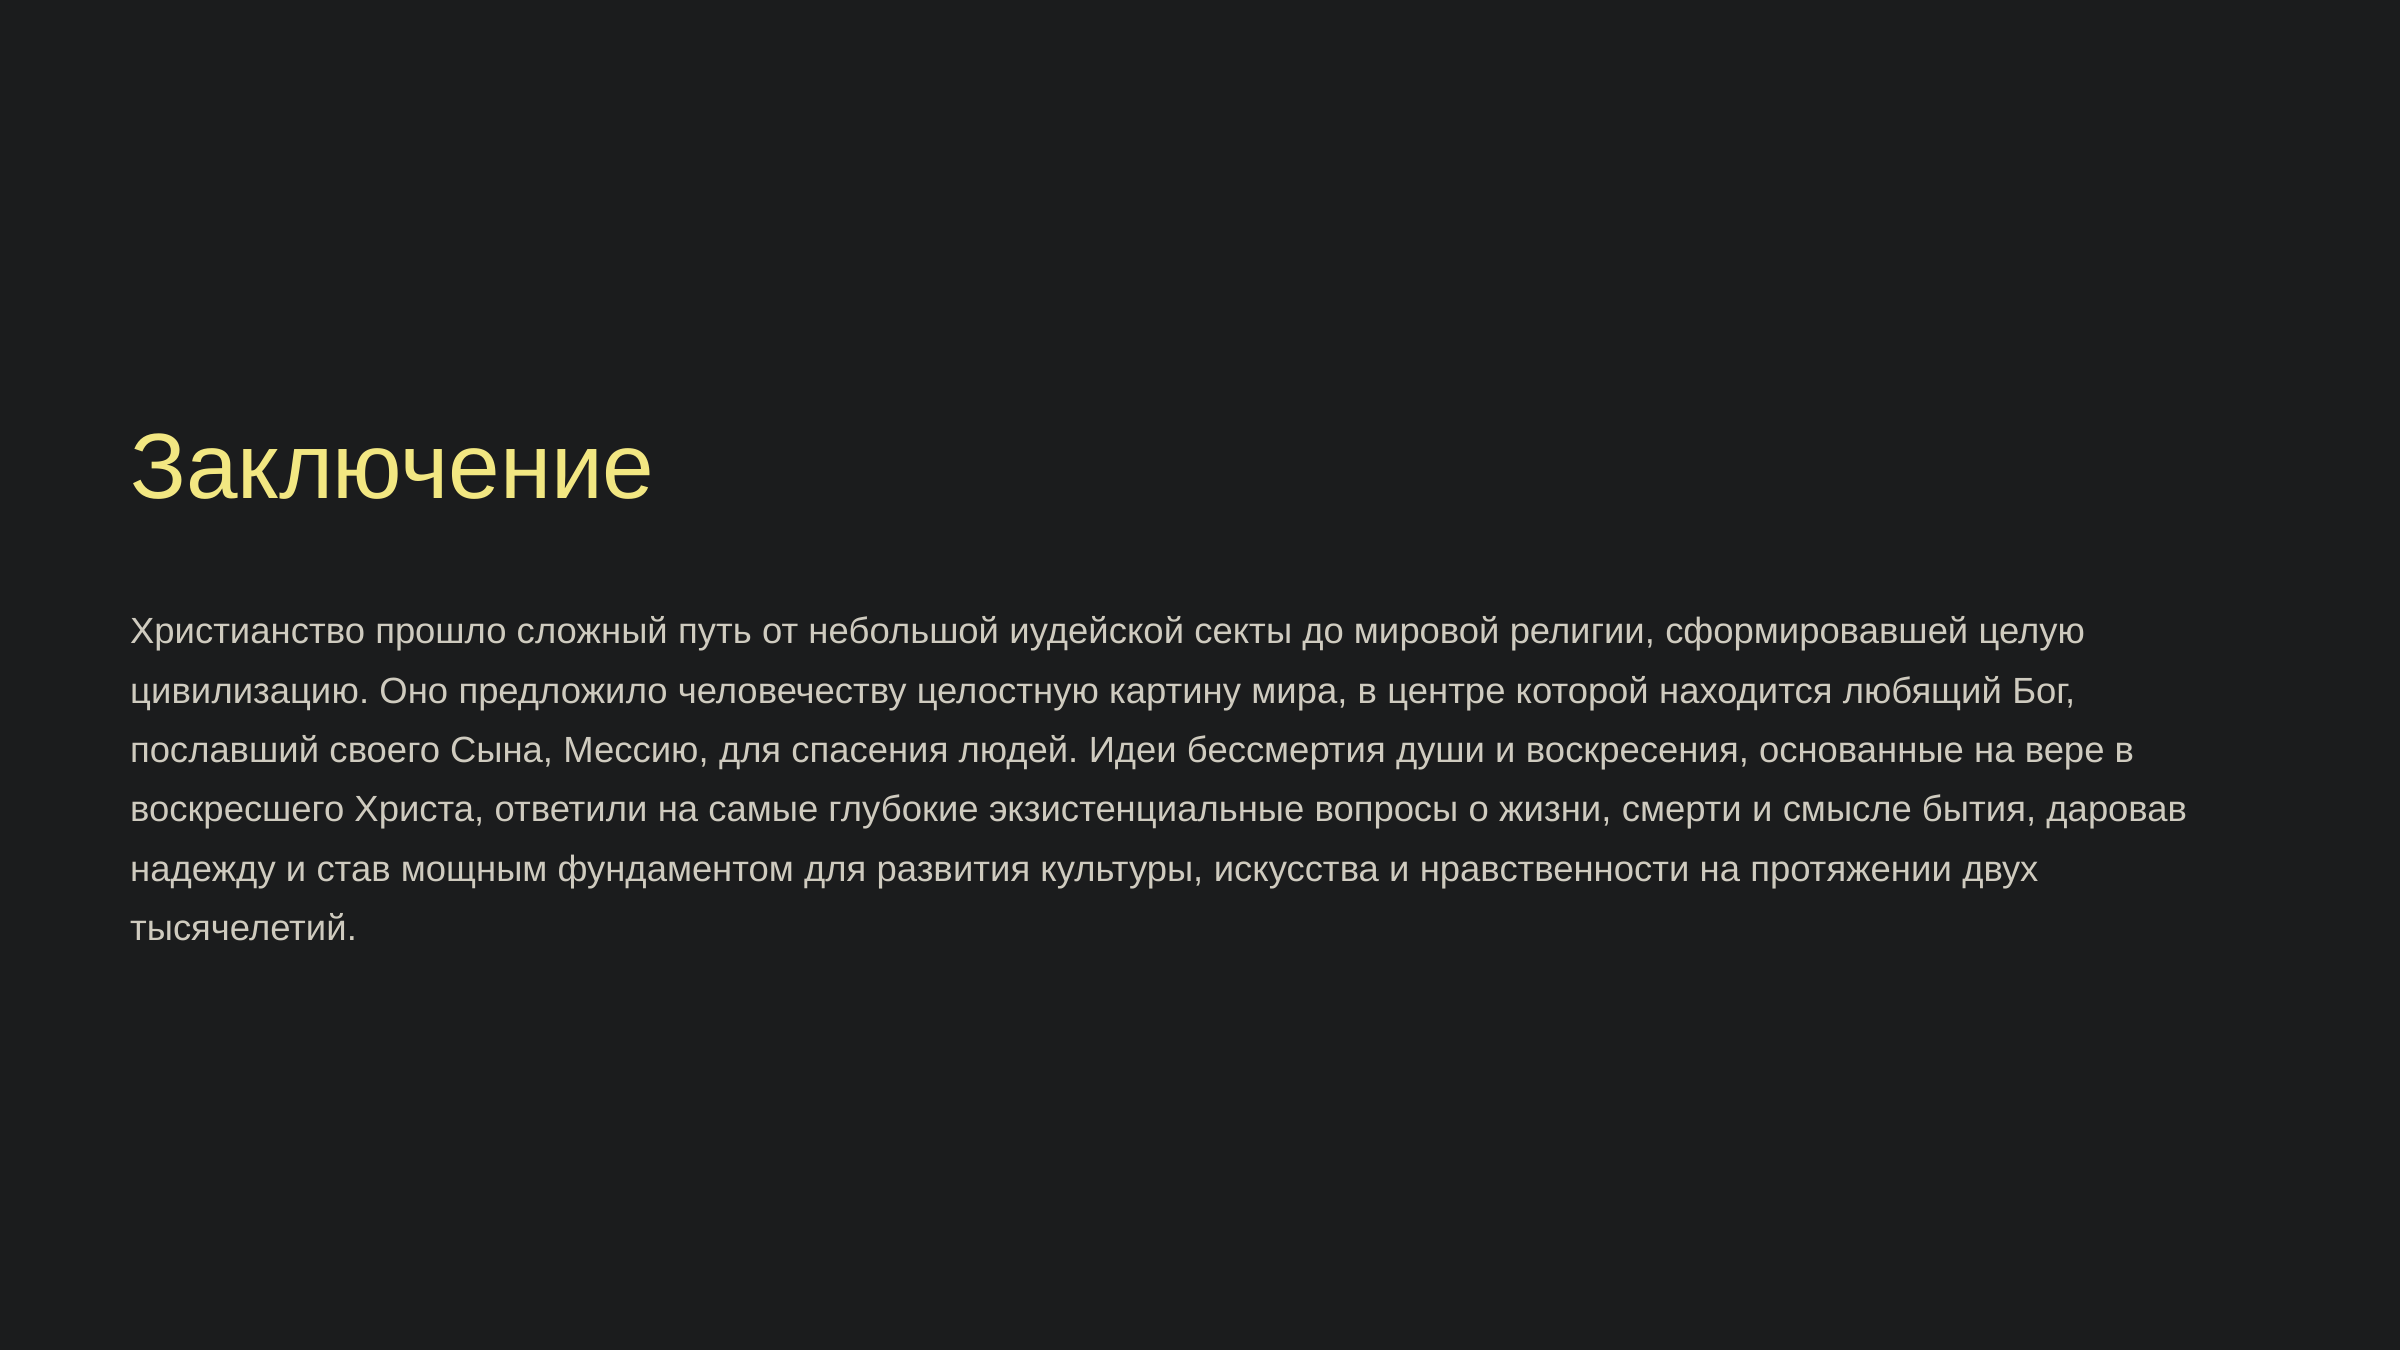

Заключение
Христианство прошло сложный путь от небольшой иудейской секты до мировой религии, сформировавшей целую цивилизацию. Оно предложило человечеству целостную картину мира, в центре которой находится любящий Бог, пославший своего Сына, Мессию, для спасения людей. Идеи бессмертия души и воскресения, основанные на вере в воскресшего Христа, ответили на самые глубокие экзистенциальные вопросы о жизни, смерти и смысле бытия, даровав надежду и став мощным фундаментом для развития культуры, искусства и нравственности на протяжении двух тысячелетий.